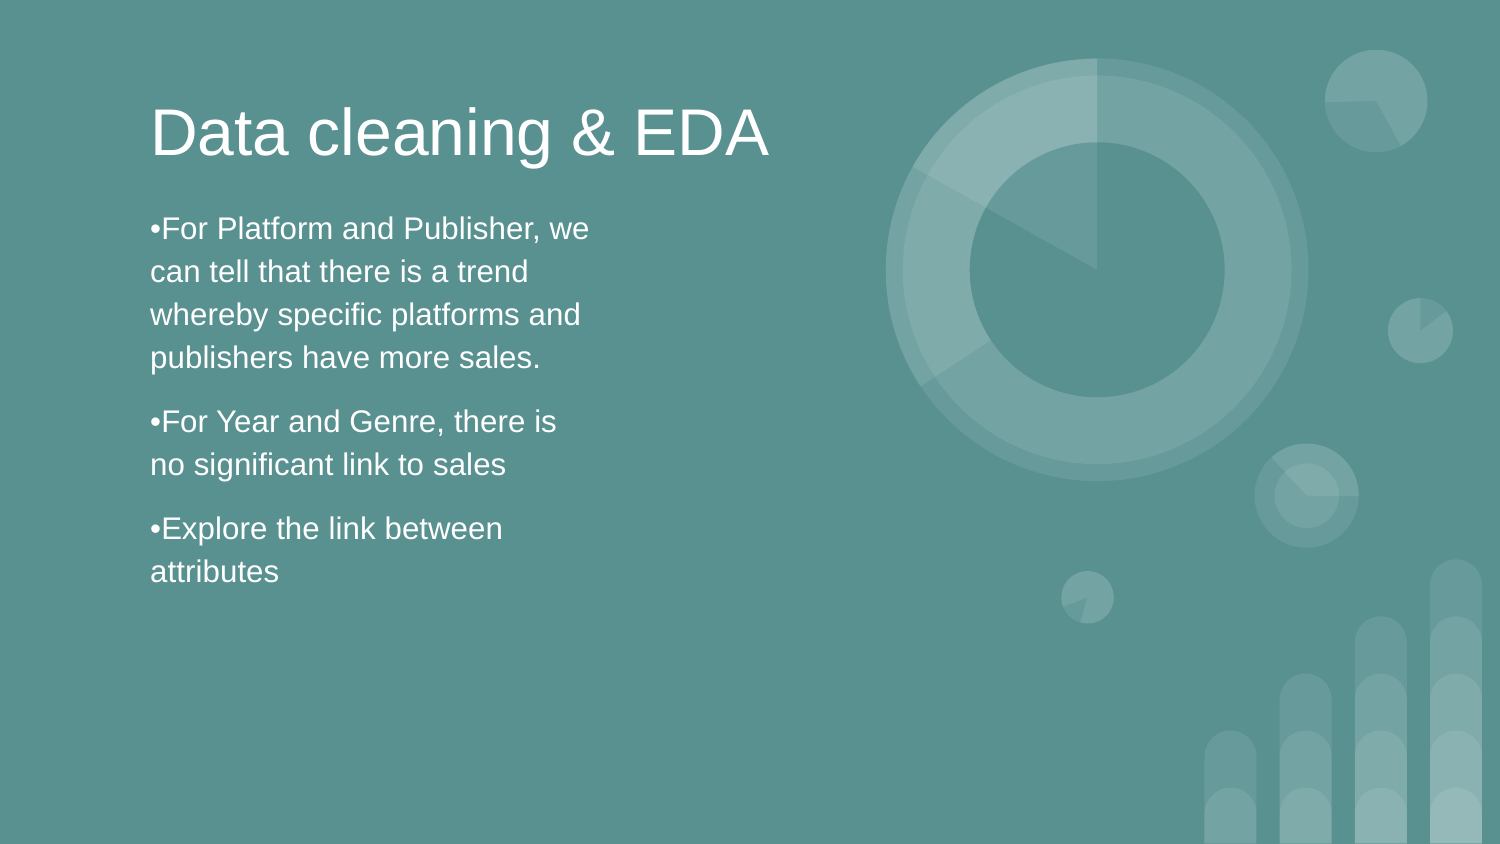

# Data cleaning & EDA
•For Platform and Publisher, we can tell that there is a trend whereby specific platforms and publishers have more sales.
•For Year and Genre, there is no significant link to sales
•Explore the link between attributes